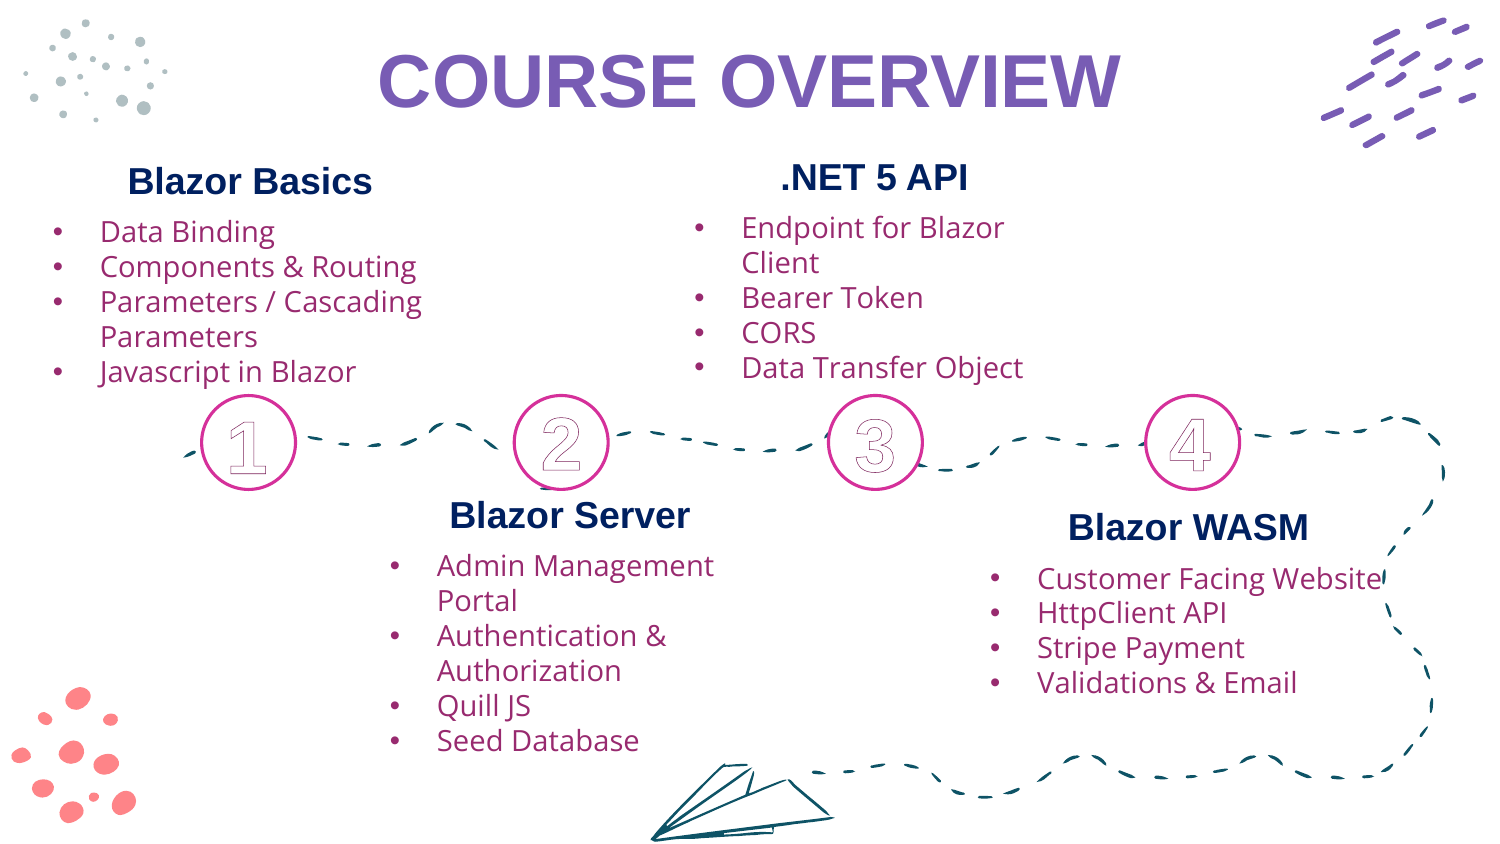

COURSE OVERVIEW
.NET 5 API
Endpoint for Blazor Client
Bearer Token
CORS
Data Transfer Object
Blazor Basics
Data Binding
Components & Routing
Parameters / Cascading Parameters
Javascript in Blazor
2
4
3
1

Blazor Server
Admin Management Portal
Authentication & Authorization
Quill JS
Seed Database

Blazor WASM
Customer Facing Website
HttpClient API
Stripe Payment
Validations & Email